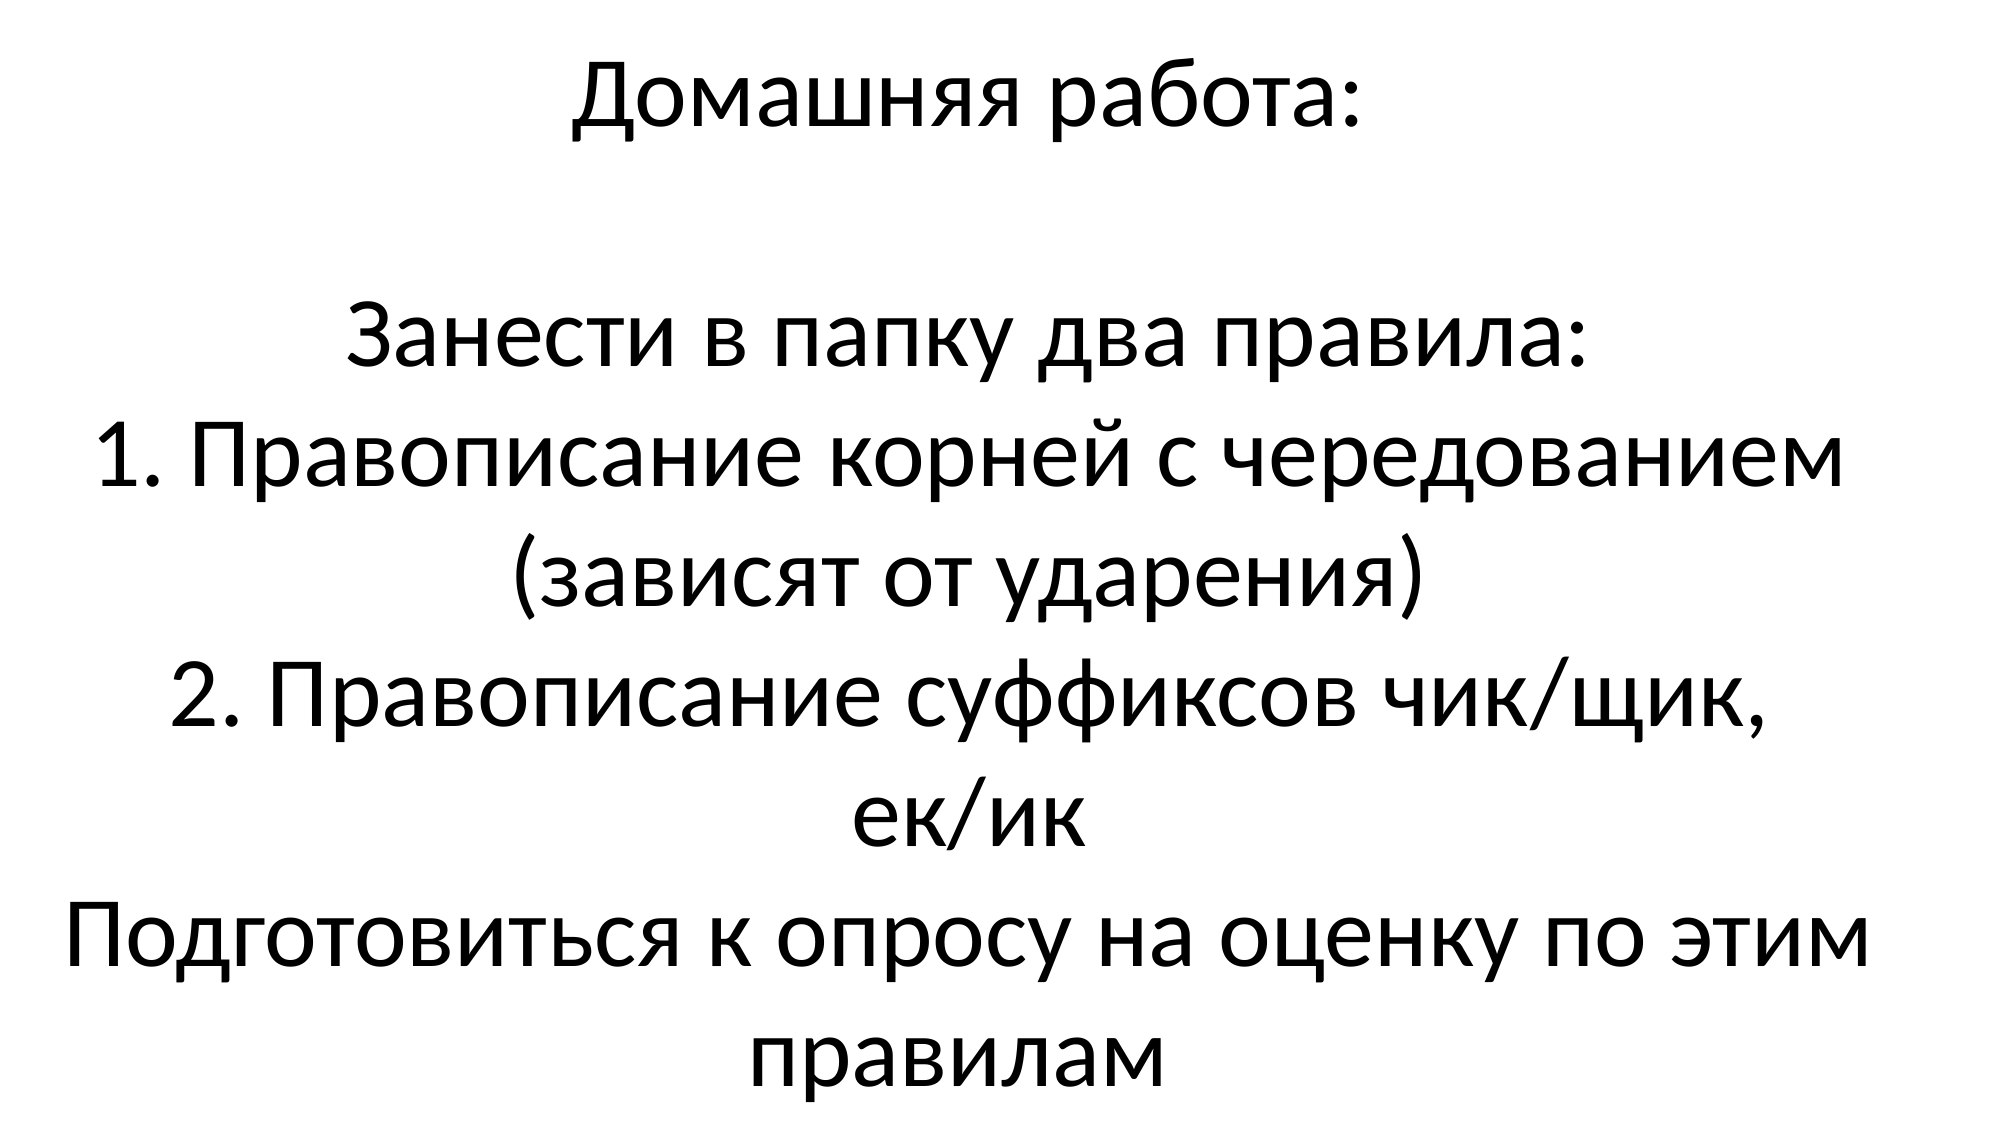

Домашняя работа:
Занести в папку два правила:
1. Правописание корней с чередованием (зависят от ударения)
2. Правописание суффиксов чик/щик, ек/ик
Подготовиться к опросу на оценку по этим правилам